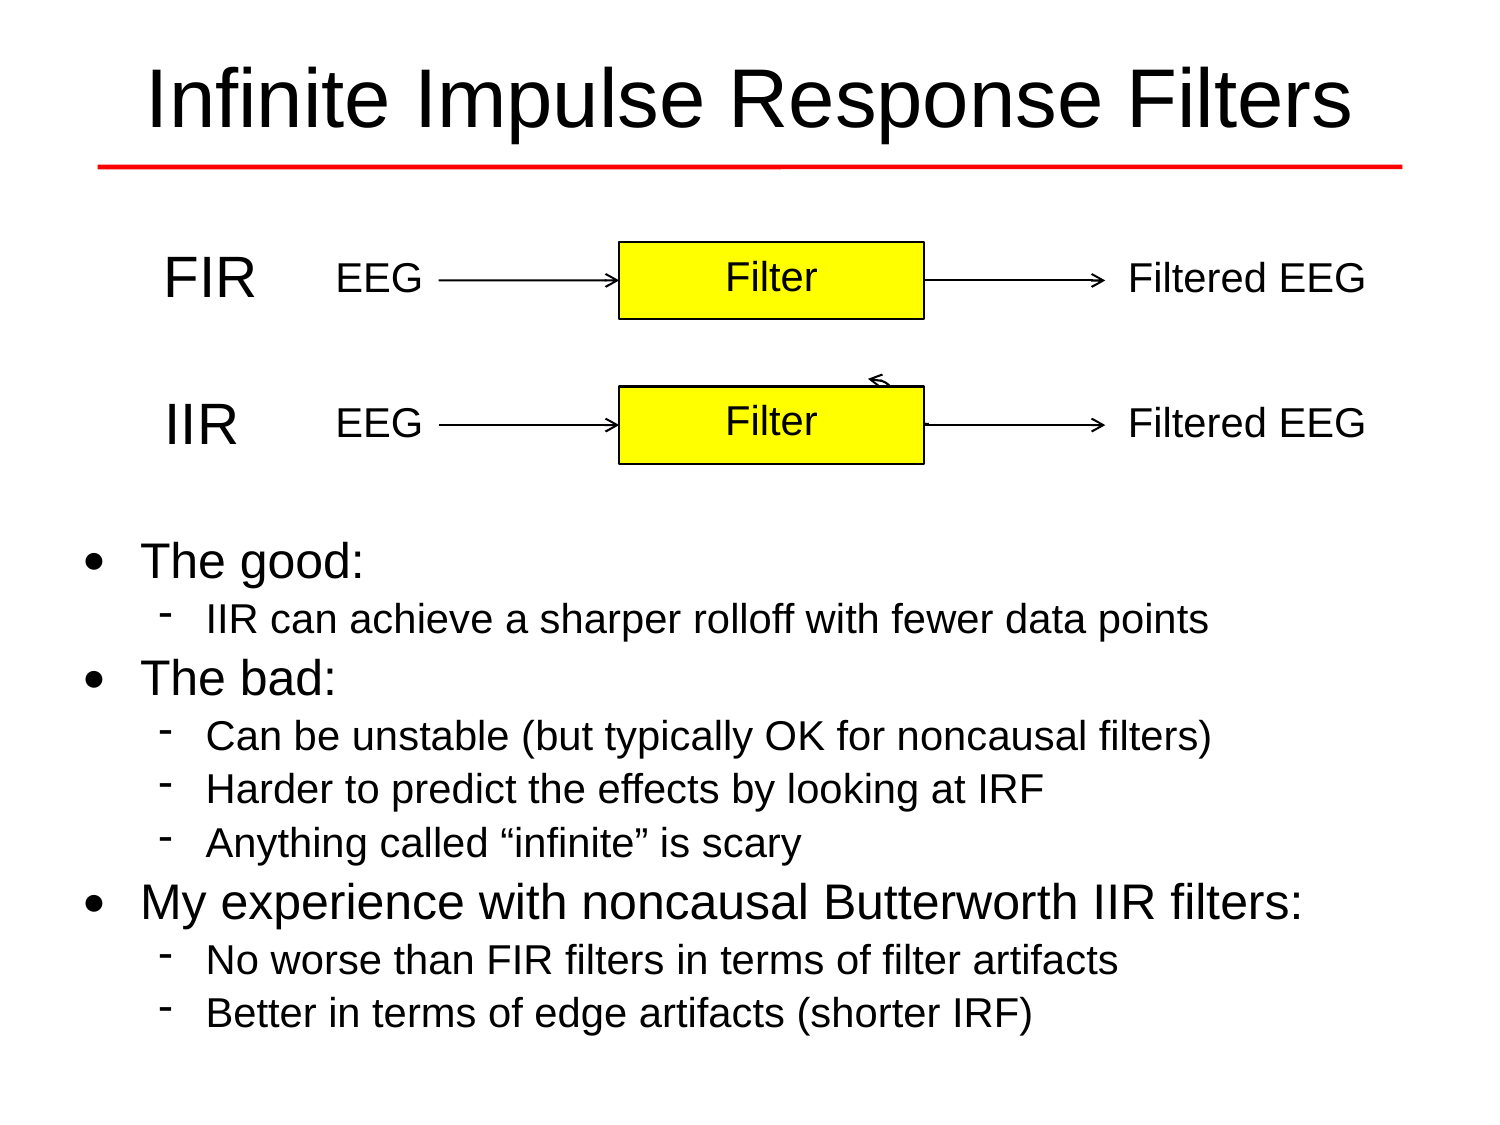

# Infinite Impulse Response Filters

FIR
Filter
EEG
Filtered EEG
IIR
Filter
EEG
Filtered EEG
The good:
IIR can achieve a sharper rolloff with fewer data points
The bad:
Can be unstable (but typically OK for noncausal filters)
Harder to predict the effects by looking at IRF
Anything called “infinite” is scary
My experience with noncausal Butterworth IIR filters:
No worse than FIR filters in terms of filter artifacts
Better in terms of edge artifacts (shorter IRF)